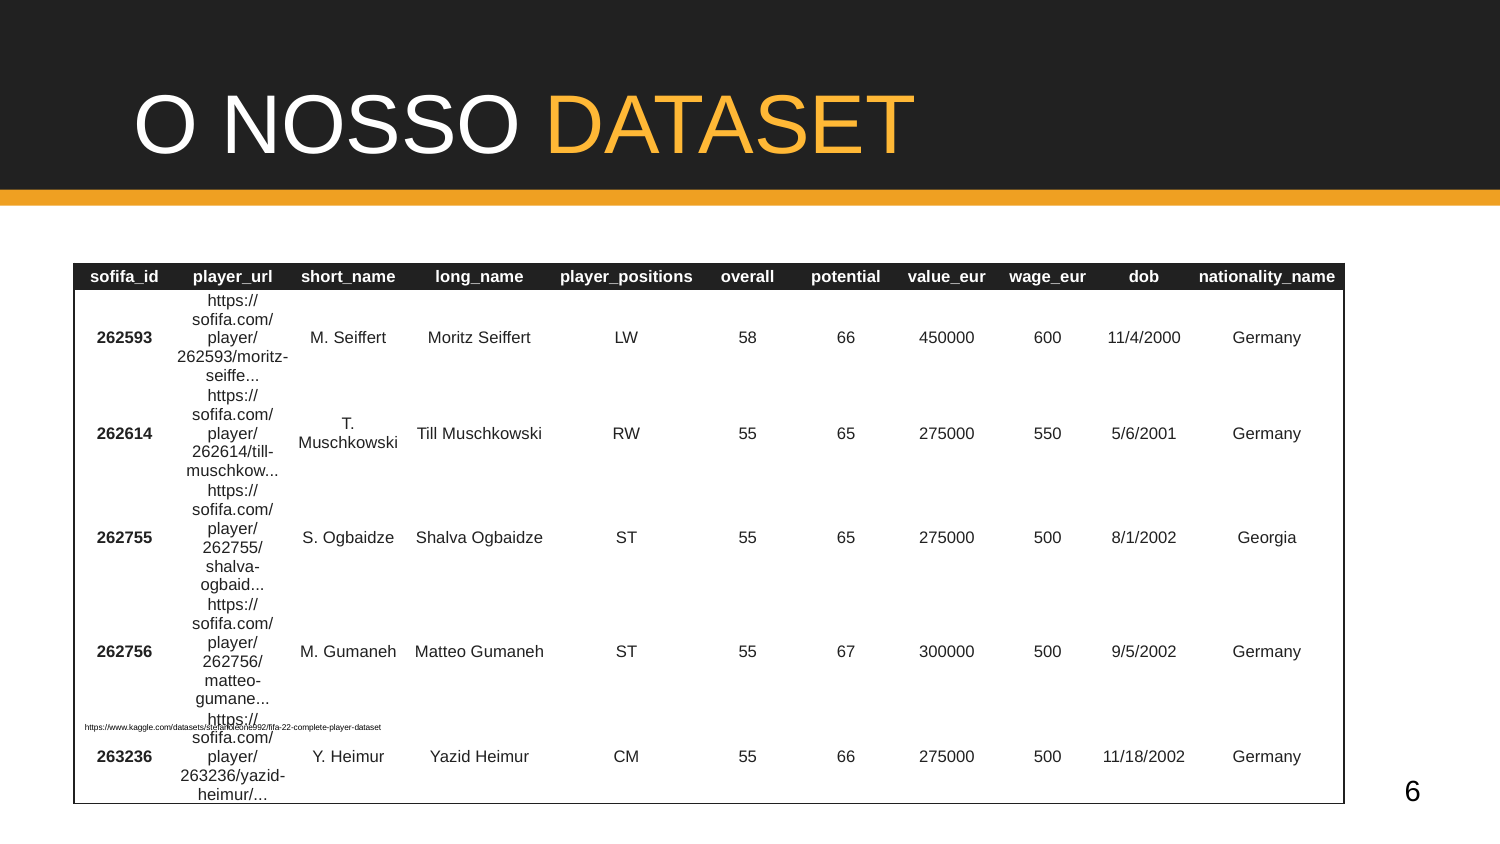

# O NOSSO DATASET
| sofifa\_id | player\_url | short\_name | long\_name | player\_positions | overall | potential | value\_eur | wage\_eur | dob | nationality\_name |
| --- | --- | --- | --- | --- | --- | --- | --- | --- | --- | --- |
| 262593 | https://sofifa.com/player/262593/moritz-seiffe... | M. Seiffert | Moritz Seiffert | LW | 58 | 66 | 450000 | 600 | 11/4/2000 | Germany |
| 262614 | https://sofifa.com/player/262614/till-muschkow... | T. Muschkowski | Till Muschkowski | RW | 55 | 65 | 275000 | 550 | 5/6/2001 | Germany |
| 262755 | https://sofifa.com/player/262755/shalva-ogbaid... | S. Ogbaidze | Shalva Ogbaidze | ST | 55 | 65 | 275000 | 500 | 8/1/2002 | Georgia |
| 262756 | https://sofifa.com/player/262756/matteo-gumane... | M. Gumaneh | Matteo Gumaneh | ST | 55 | 67 | 300000 | 500 | 9/5/2002 | Germany |
| 263236 | https://sofifa.com/player/263236/yazid-heimur/... | Y. Heimur | Yazid Heimur | CM | 55 | 66 | 275000 | 500 | 11/18/2002 | Germany |
https://www.kaggle.com/datasets/stefanoleone992/fifa-22-complete-player-dataset
6